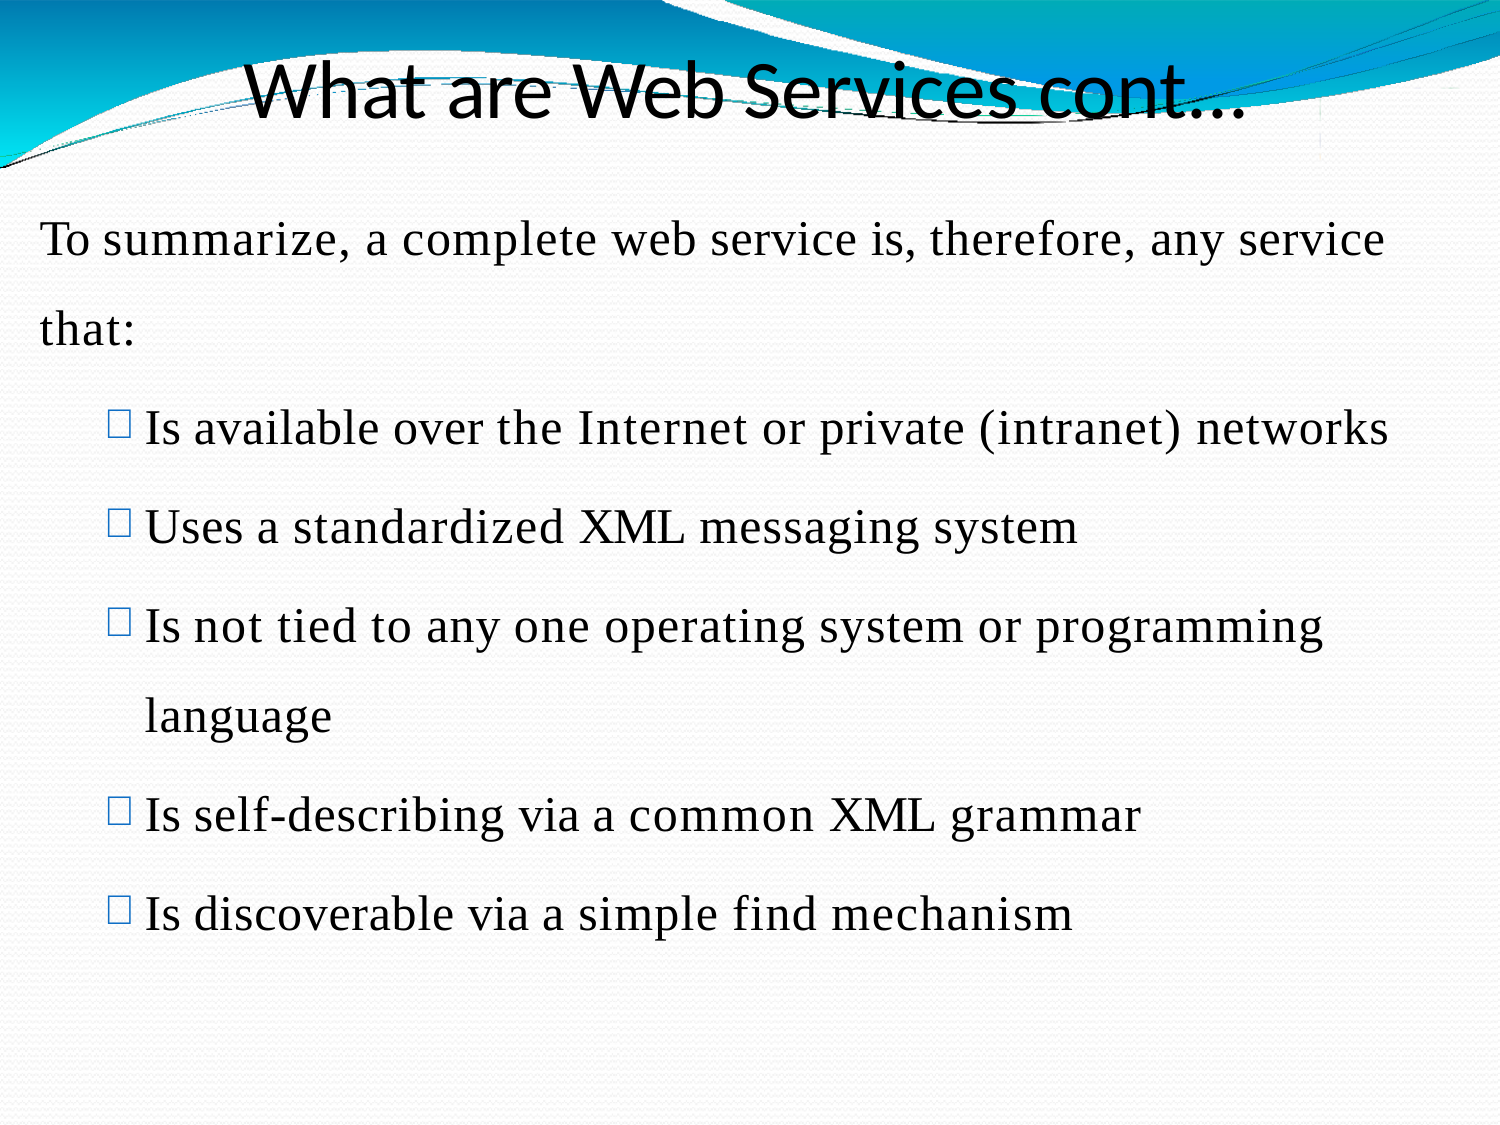

# What are Web Services cont...
To summarize, a complete web service is, therefore, any service that:
Is available over the Internet or private (intranet) networks
Uses a standardized XML messaging system
Is not tied to any one operating system or programming language
Is self-describing via a common XML grammar
Is discoverable via a simple find mechanism